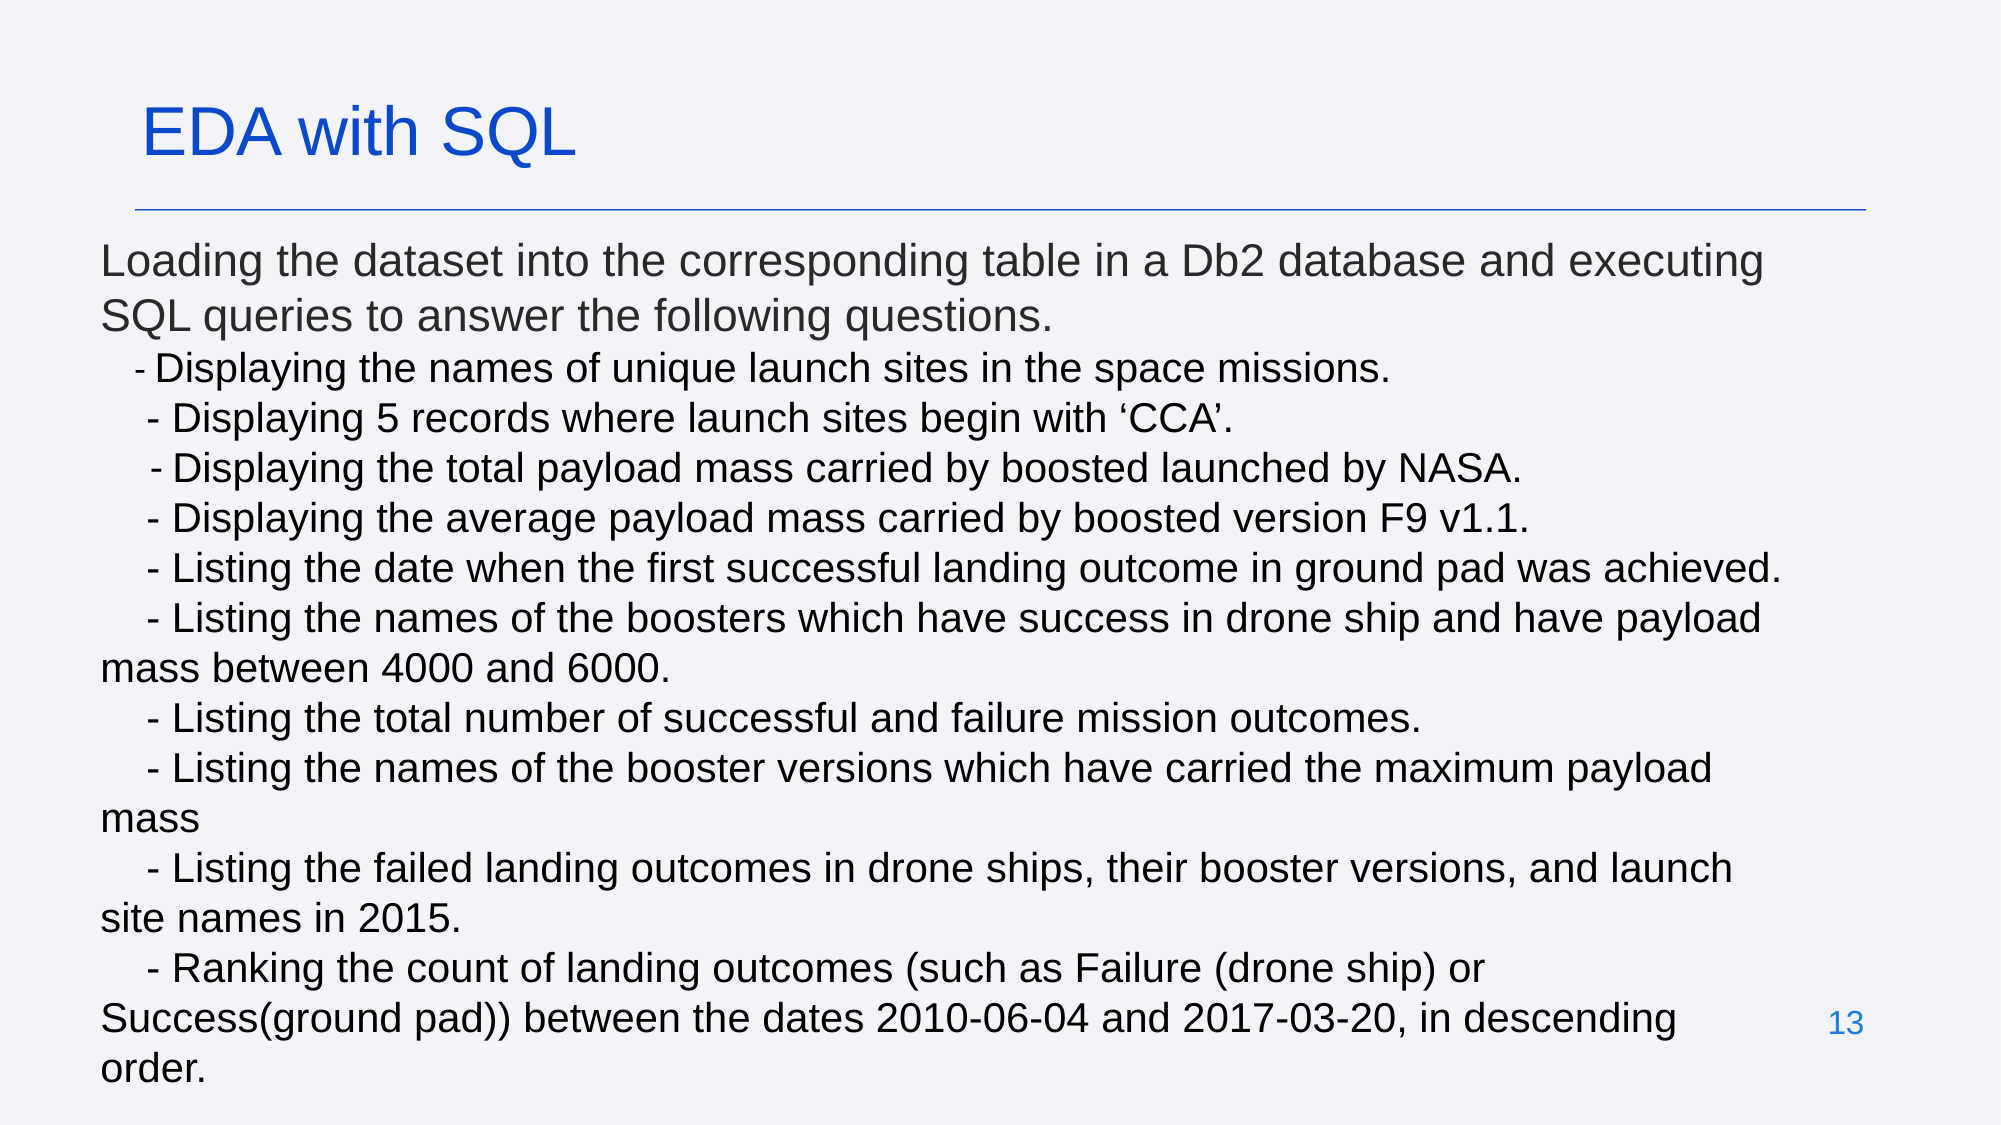

EDA with SQL
Loading the dataset into the corresponding table in a Db2 database and executing SQL queries to answer the following questions.
    - Displaying the names of unique launch sites in the space missions.
    - Displaying 5 records where launch sites begin with ‘CCA’.
     - Displaying the total payload mass carried by boosted launched by NASA.
    - Displaying the average payload mass carried by boosted version F9 v1.1.
    - Listing the date when the first successful landing outcome in ground pad was achieved.
    - Listing the names of the boosters which have success in drone ship and have payload mass between 4000 and 6000.
    - Listing the total number of successful and failure mission outcomes.
    - Listing the names of the booster versions which have carried the maximum payload mass
    - Listing the failed landing outcomes in drone ships, their booster versions, and launch site names in 2015.
    - Ranking the count of landing outcomes (such as Failure (drone ship) or Success(ground pad)) between the dates 2010-06-04 and 2017-03-20, in descending order.

GitHub Link

13